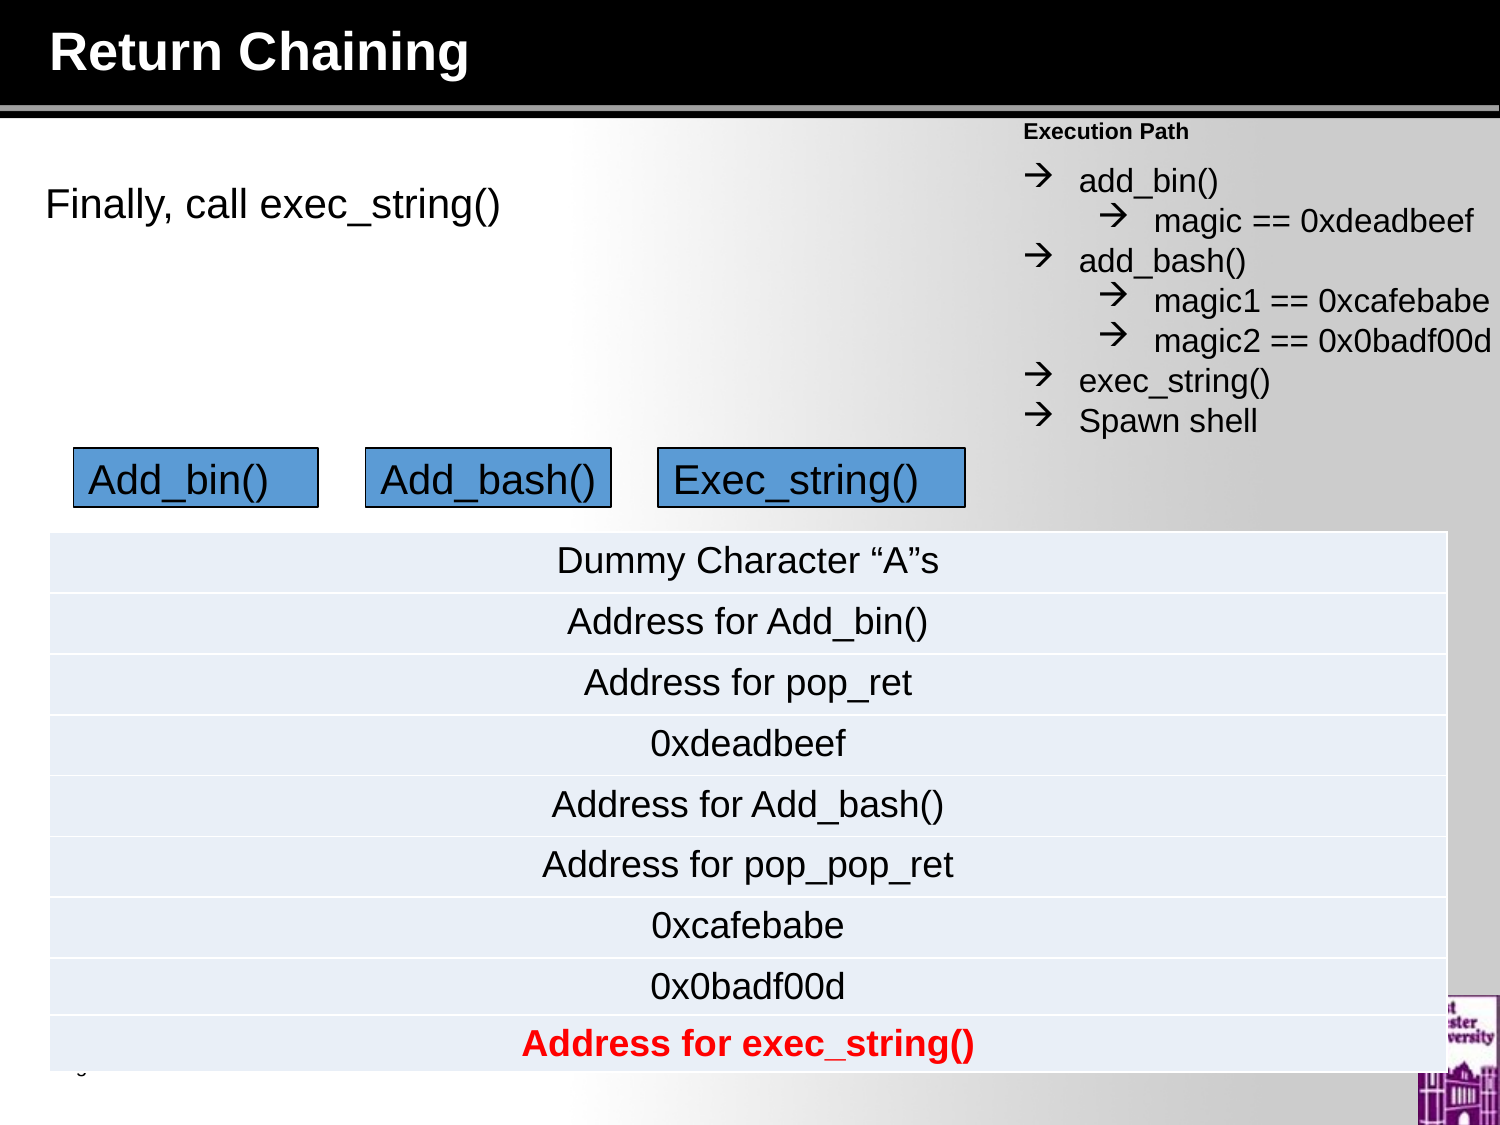

# Return Chaining
Execution Path
add_bin()
magic == 0xdeadbeef
add_bash()
magic1 == 0xcafebabe
magic2 == 0x0badf00d
exec_string()
Spawn shell
Finally, call exec_string()
Add_bin()
Add_bash()
Exec_string()
| Dummy Character “A”s |
| --- |
| Address for Add\_bin() |
| Address for pop\_ret |
| 0xdeadbeef |
| Address for Add\_bash() |
| Address for pop\_pop\_ret |
| 0xcafebabe |
| 0x0badf00d |
| Address for exec\_string() |